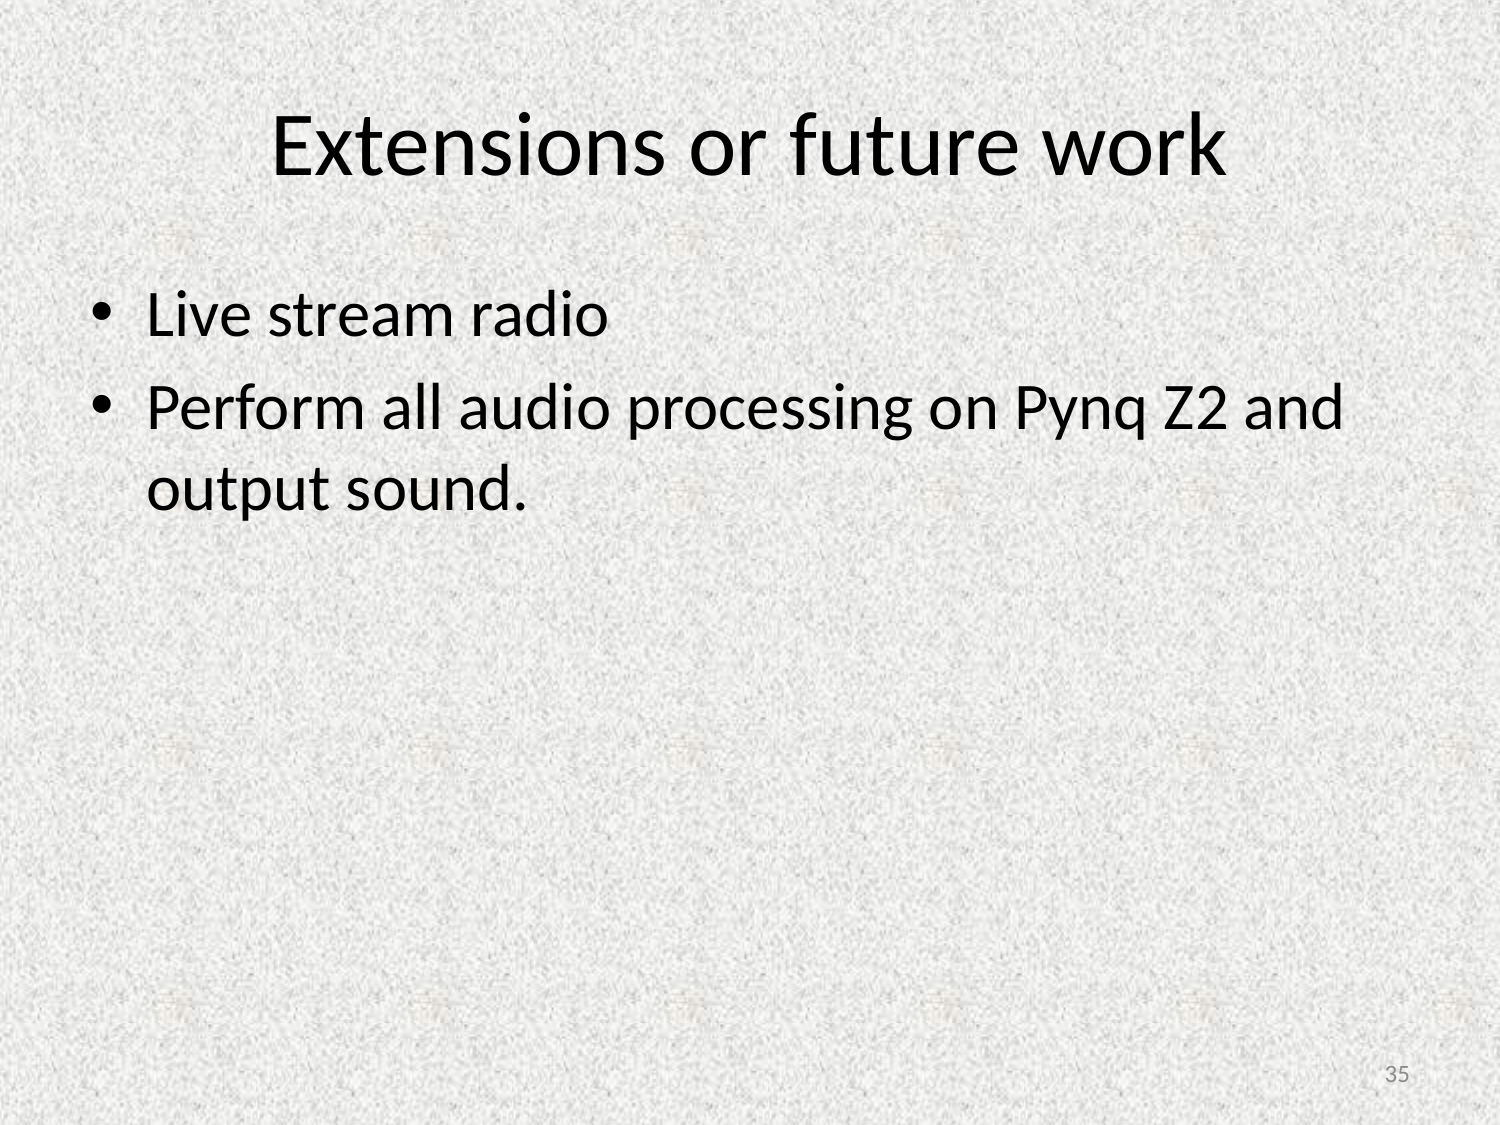

# Extensions or future work
Live stream radio
Perform all audio processing on Pynq Z2 and output sound.
35